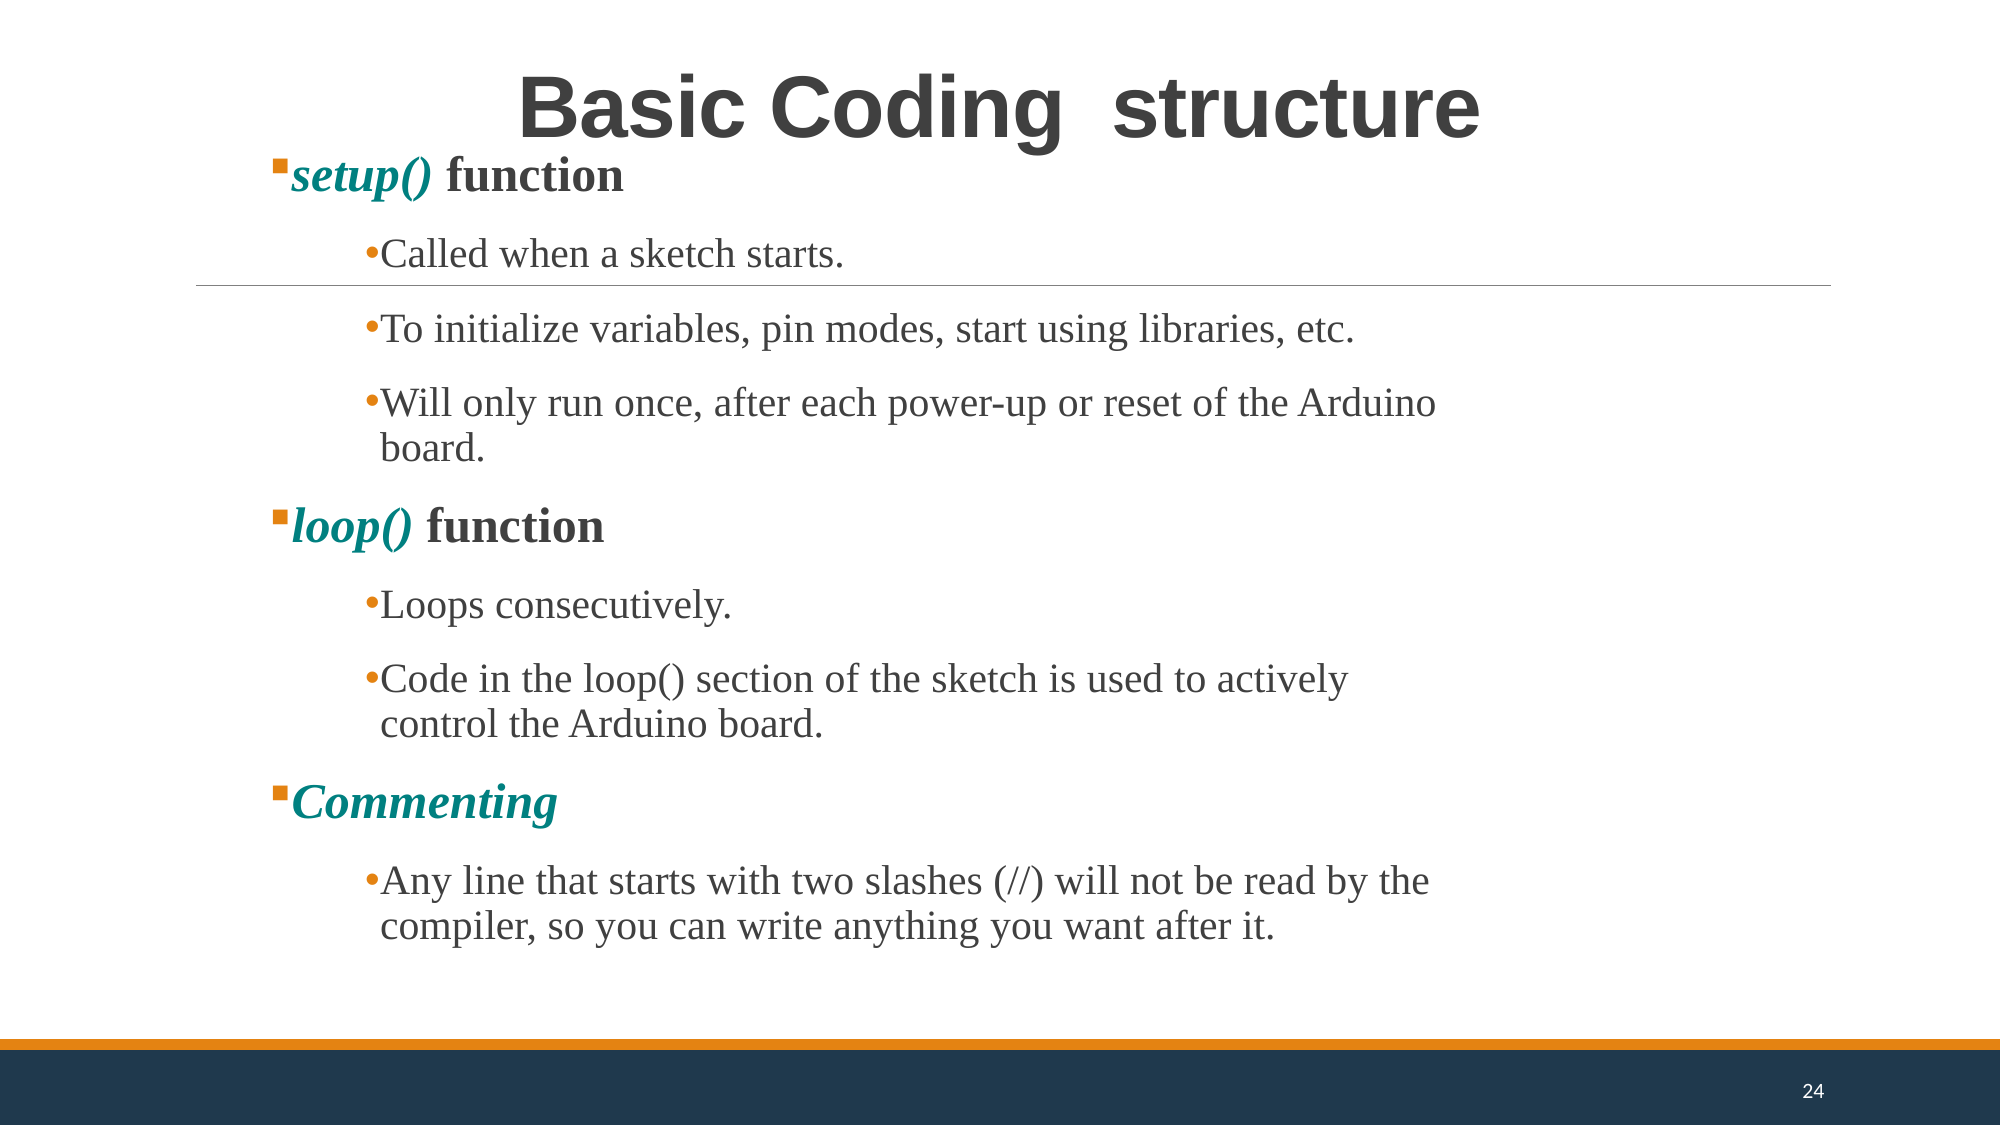

# Basic Coding  structure
setup() function
Called when a sketch starts.
To initialize variables, pin modes, start using libraries, etc.
Will only run once, after each power-up or reset of the Arduino board.
loop() function
Loops consecutively.
Code in the loop() section of the sketch is used to actively control the Arduino board.
Commenting
Any line that starts with two slashes (//) will not be read by the compiler, so you can write anything you want after it.
24